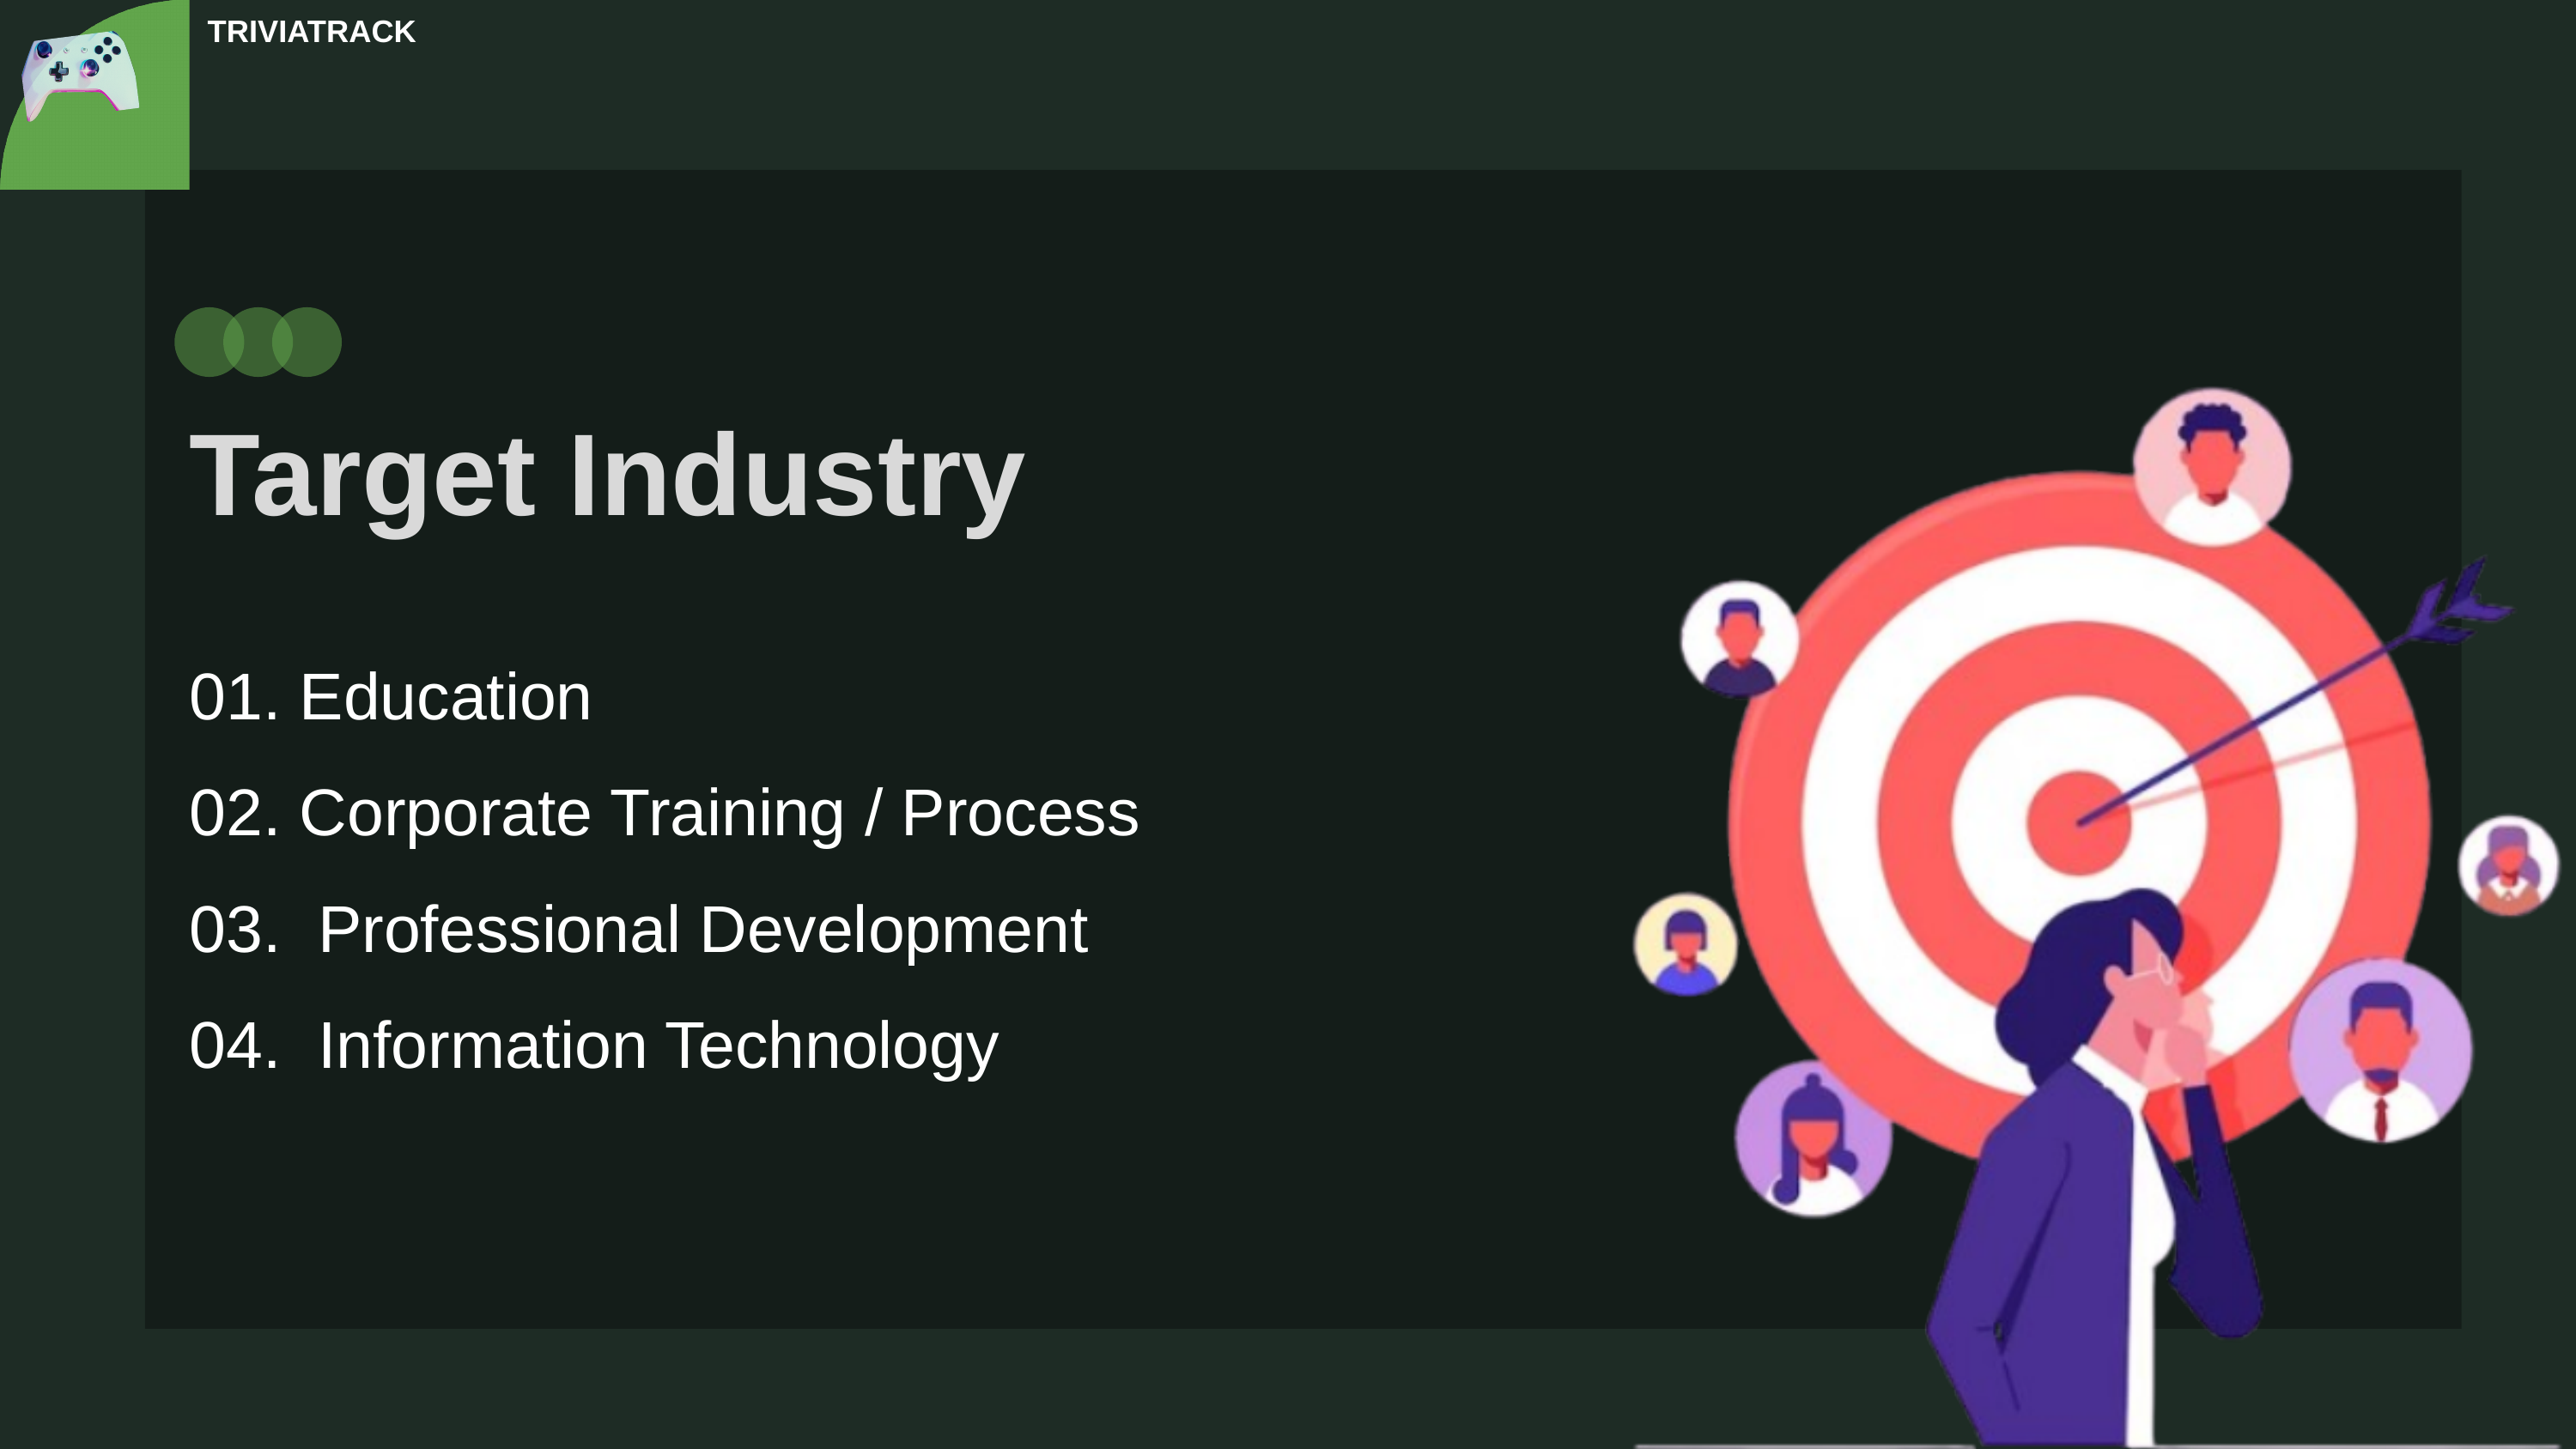

TRIVIATRACK

Target Industry
01. Education
02. Corporate Training / Process
03.  Professional Development
04.  Information Technology